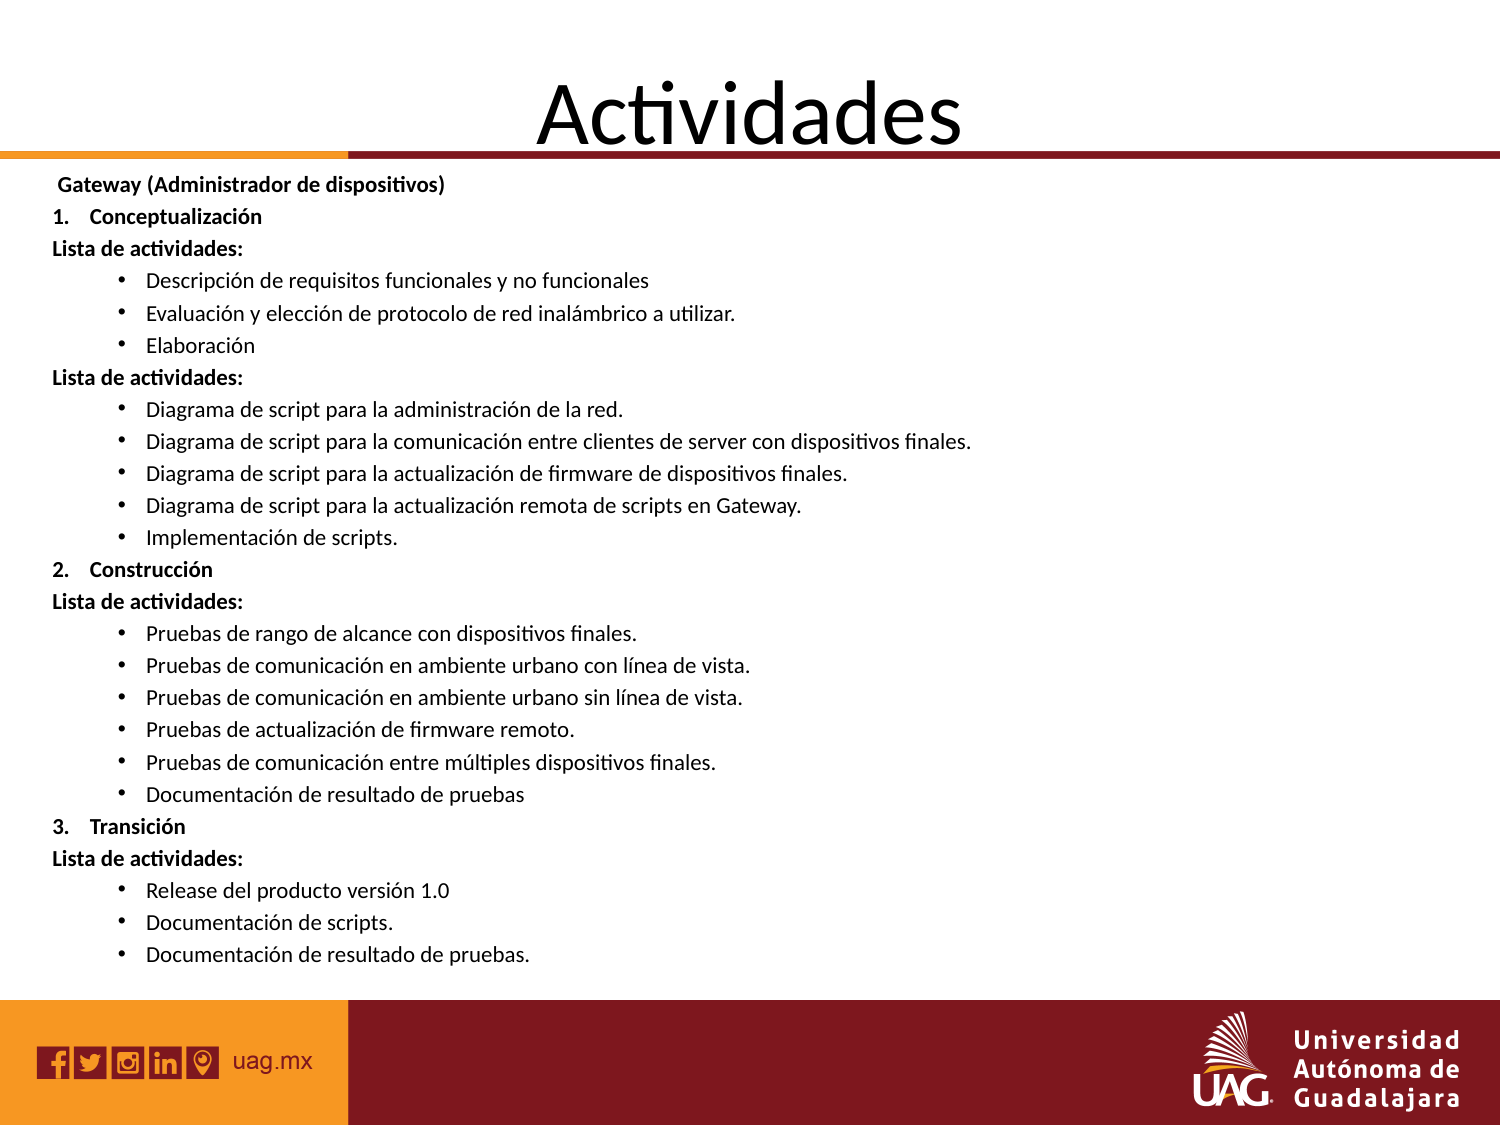

# Actividades
 Gateway (Administrador de dispositivos)
Conceptualización
Lista de actividades:
Descripción de requisitos funcionales y no funcionales
Evaluación y elección de protocolo de red inalámbrico a utilizar.
Elaboración
Lista de actividades:
Diagrama de script para la administración de la red.
Diagrama de script para la comunicación entre clientes de server con dispositivos finales.
Diagrama de script para la actualización de firmware de dispositivos finales.
Diagrama de script para la actualización remota de scripts en Gateway.
Implementación de scripts.
Construcción
Lista de actividades:
Pruebas de rango de alcance con dispositivos finales.
Pruebas de comunicación en ambiente urbano con línea de vista.
Pruebas de comunicación en ambiente urbano sin línea de vista.
Pruebas de actualización de firmware remoto.
Pruebas de comunicación entre múltiples dispositivos finales.
Documentación de resultado de pruebas
Transición
Lista de actividades:
Release del producto versión 1.0
Documentación de scripts.
Documentación de resultado de pruebas.